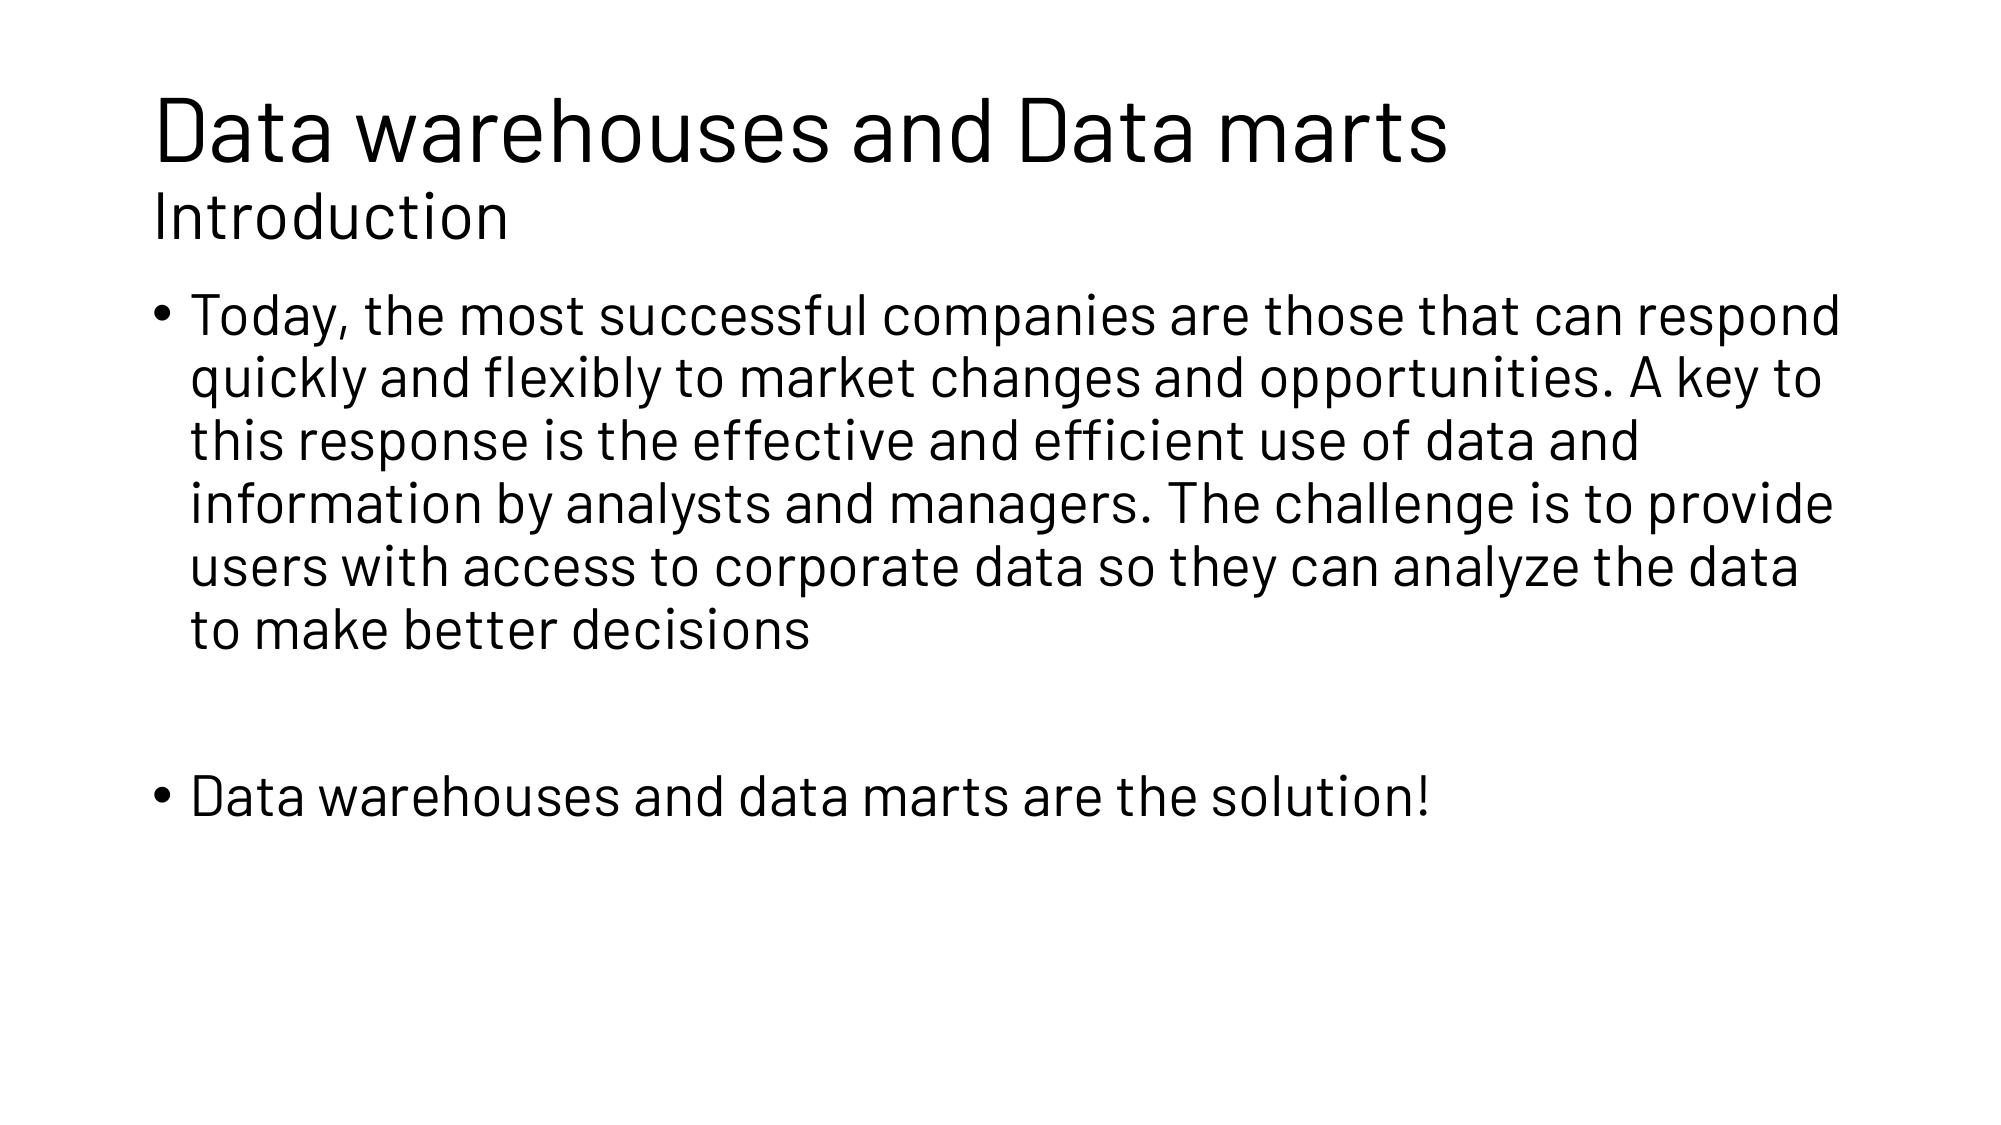

# Data warehouses and Data marts Introduction
Today, the most successful companies are those that can respond quickly and flexibly to market changes and opportunities. A key to this response is the effective and efficient use of data and information by analysts and managers. The challenge is to provide users with access to corporate data so they can analyze the data to make better decisions

Data warehouses and data marts are the solution!